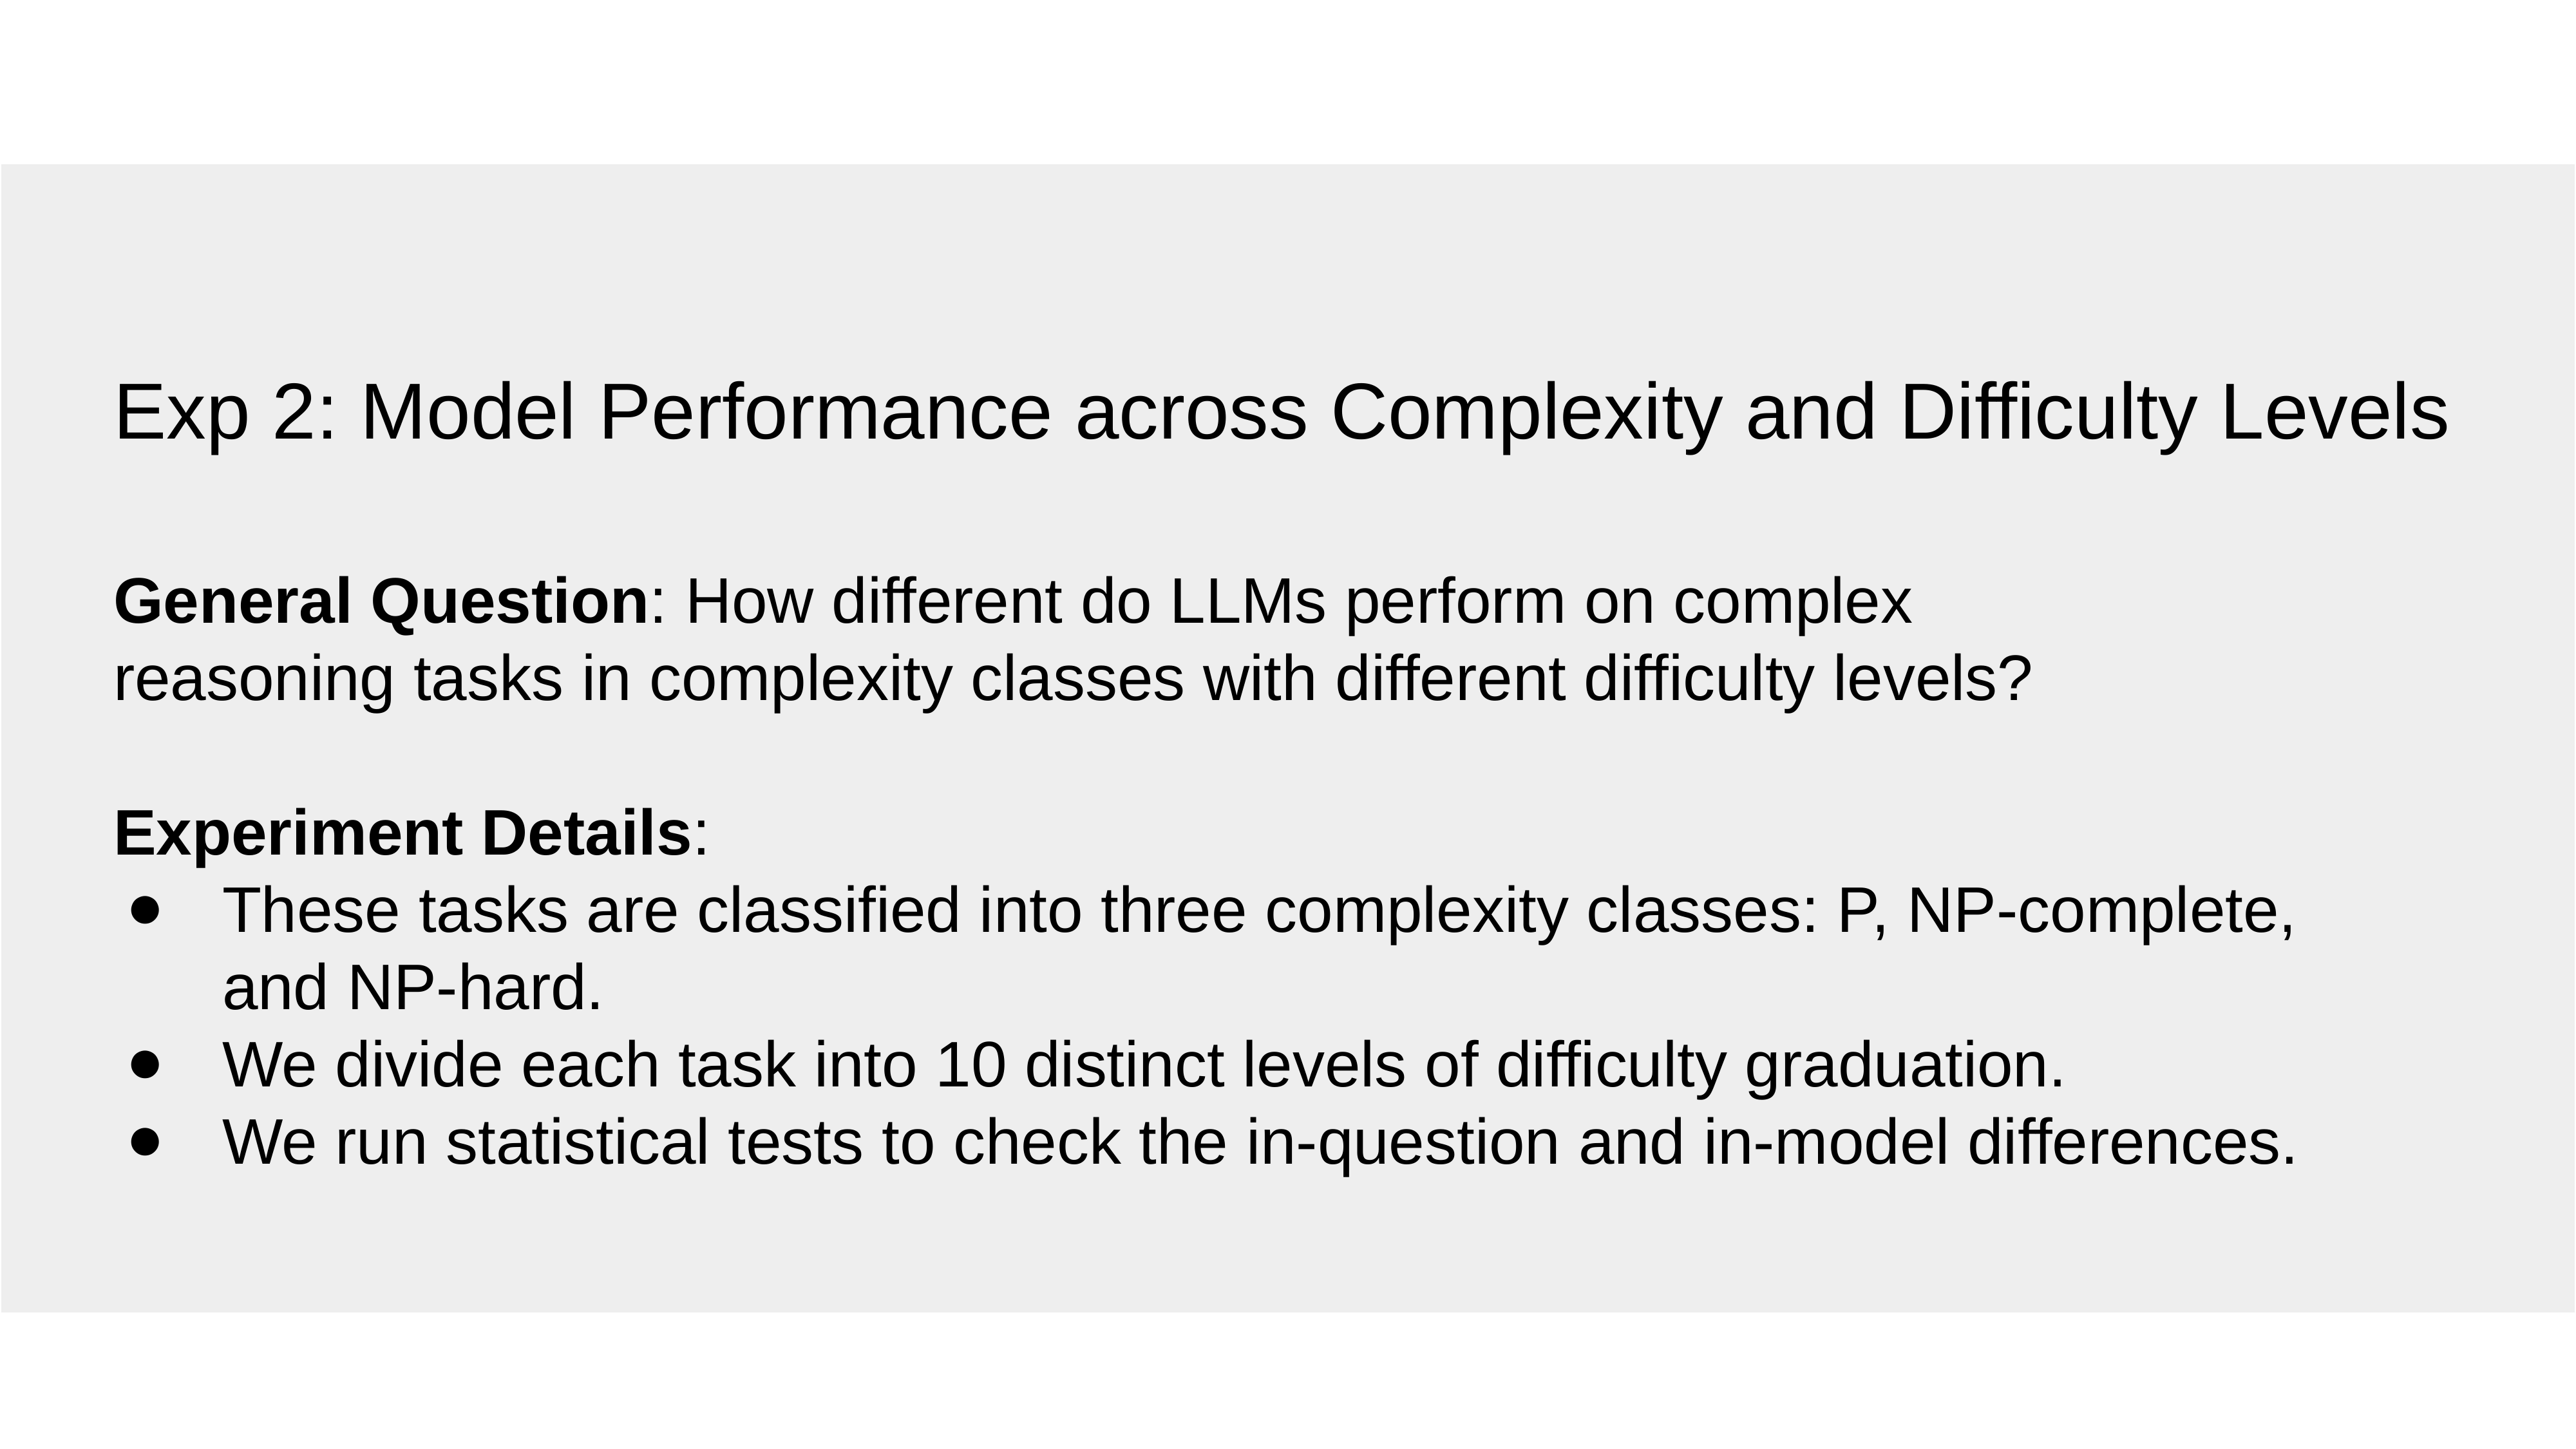

# Exp 2: Model Performance across Complexity and Difficulty Levels
General Question: How different do LLMs perform on complex
reasoning tasks in complexity classes with different difficulty levels?

Experiment Details:
These tasks are classified into three complexity classes: P, NP-complete, and NP-hard.
We divide each task into 10 distinct levels of difficulty graduation.
We run statistical tests to check the in-question and in-model differences.